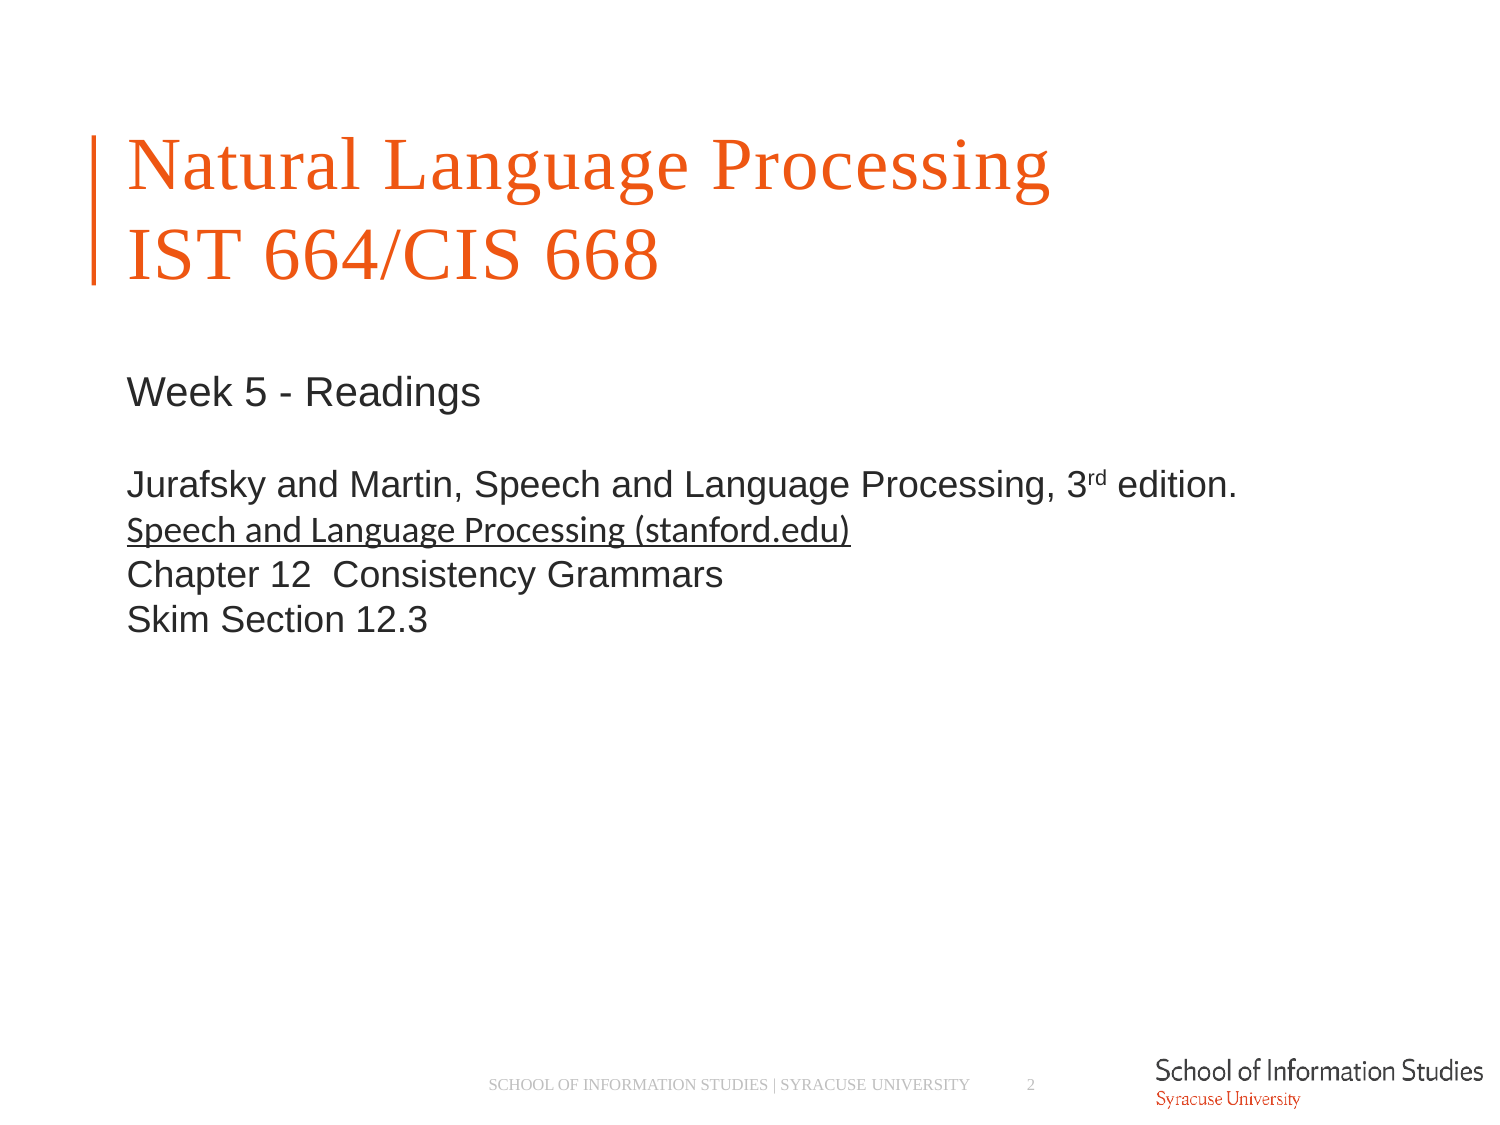

# Natural Language Processing IST 664/CIS 668
Week 5 - Readings

Jurafsky and Martin, Speech and Language Processing, 3rd edition.
Speech and Language Processing (stanford.edu)
Chapter 12  Consistency Grammars
Skim Section 12.3

SCHOOL OF INFORMATION STUDIES | SYRACUSE UNIVERSITY
2